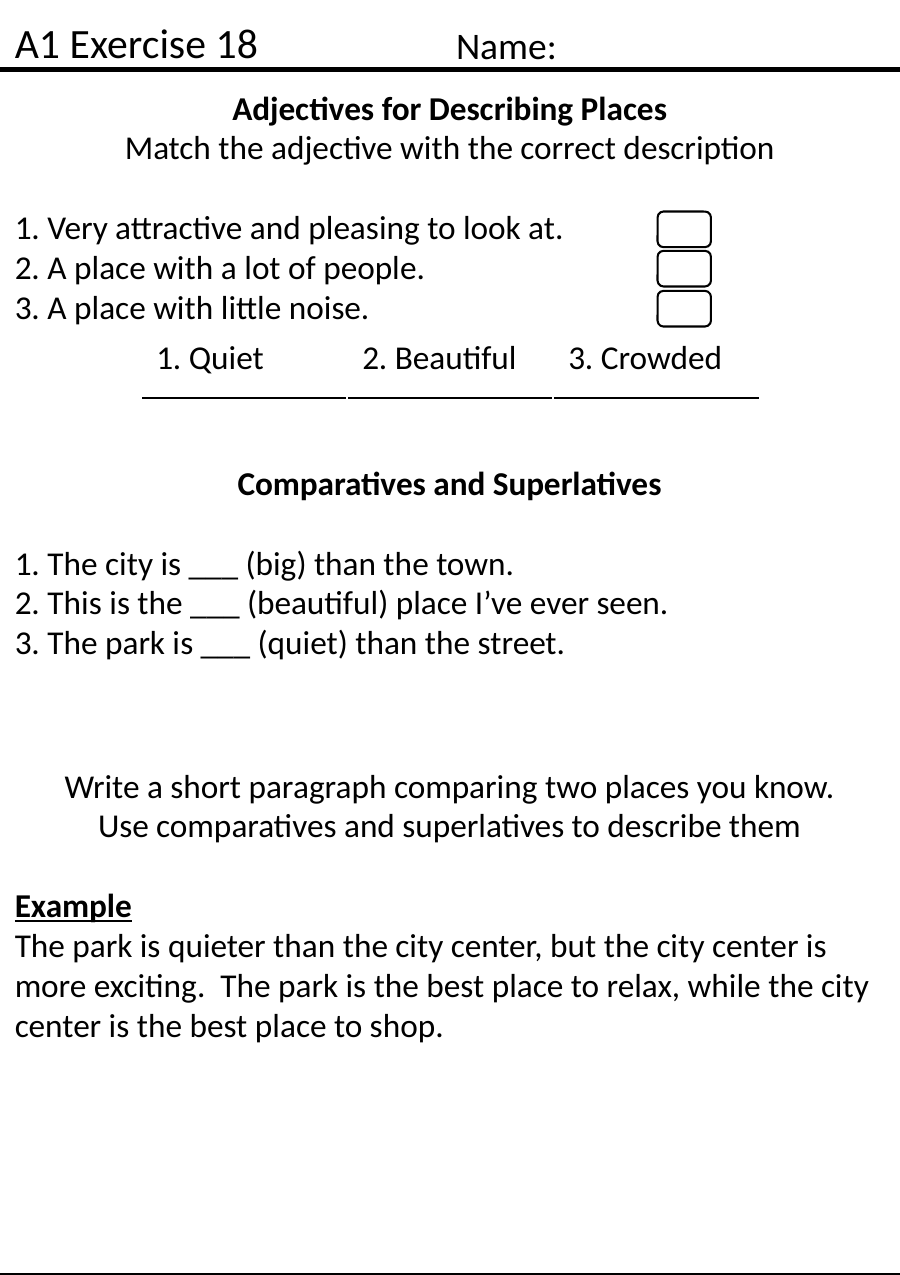

A1 Exercise 18
Name:
Adjectives for Describing Places
Match the adjective with the correct description

1. Very attractive and pleasing to look at.
2. A place with a lot of people.
3. A place with little noise.

| 1. Quiet | 2. Beautiful | 3. Crowded |
| --- | --- | --- |
Comparatives and Superlatives

1. The city is ___ (big) than the town.
2. This is the ___ (beautiful) place I’ve ever seen.
3. The park is ___ (quiet) than the street.

Write a short paragraph comparing two places you know.
Use comparatives and superlatives to describe them

Example
The park is quieter than the city center, but the city center is more exciting.  The park is the best place to relax, while the city center is the best place to shop.